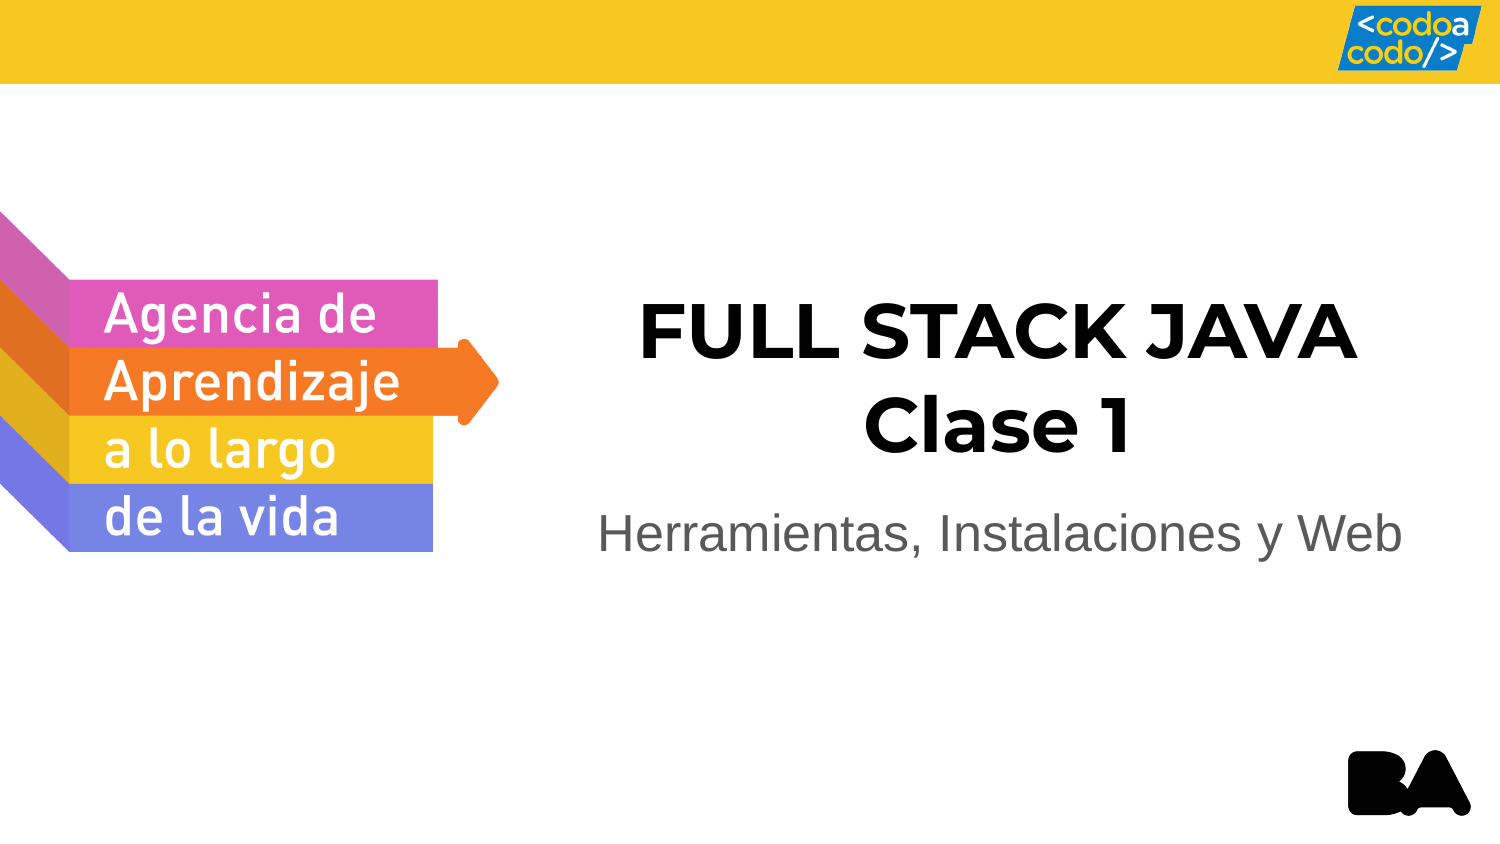

# FULL STACK JAVA
Clase 1
Herramientas, Instalaciones y Web